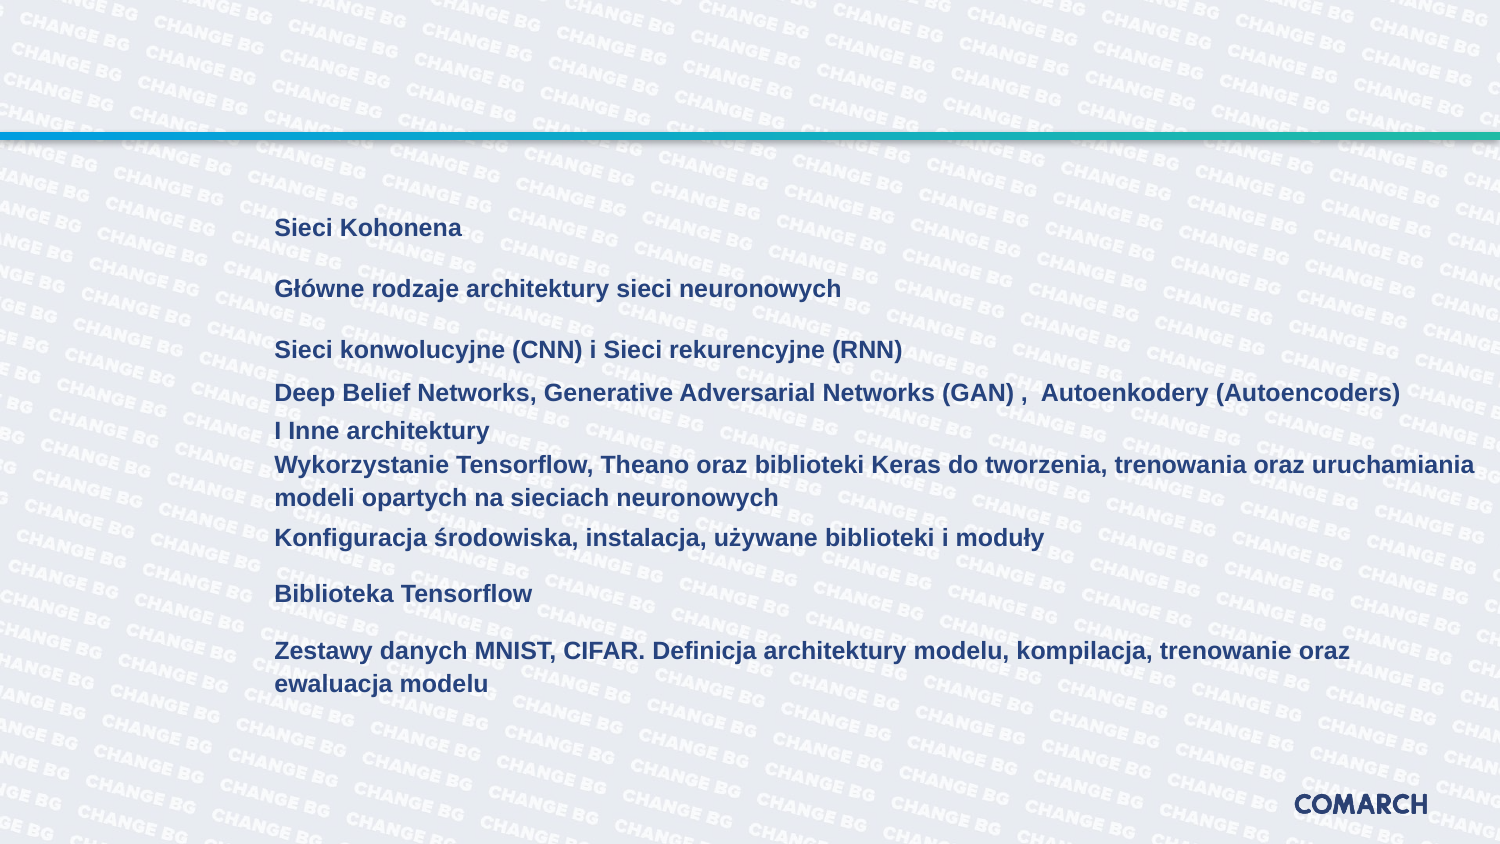

#

Sieci Kohonena

Główne rodzaje architektury sieci neuronowych

Sieci konwolucyjne (CNN) i Sieci rekurencyjne (RNN)
Deep Belief Networks, Generative Adversarial Networks (GAN) ,  Autoenkodery (Autoencoders)
I Inne architektury

Wykorzystanie Tensorflow, Theano oraz biblioteki Keras do tworzenia, trenowania oraz uruchamiania modeli opartych na sieciach neuronowych

Konfiguracja środowiska, instalacja, używane biblioteki i moduły

Biblioteka Tensorflow

Zestawy danych MNIST, CIFAR. Definicja architektury modelu, kompilacja, trenowanie oraz ewaluacja modelu